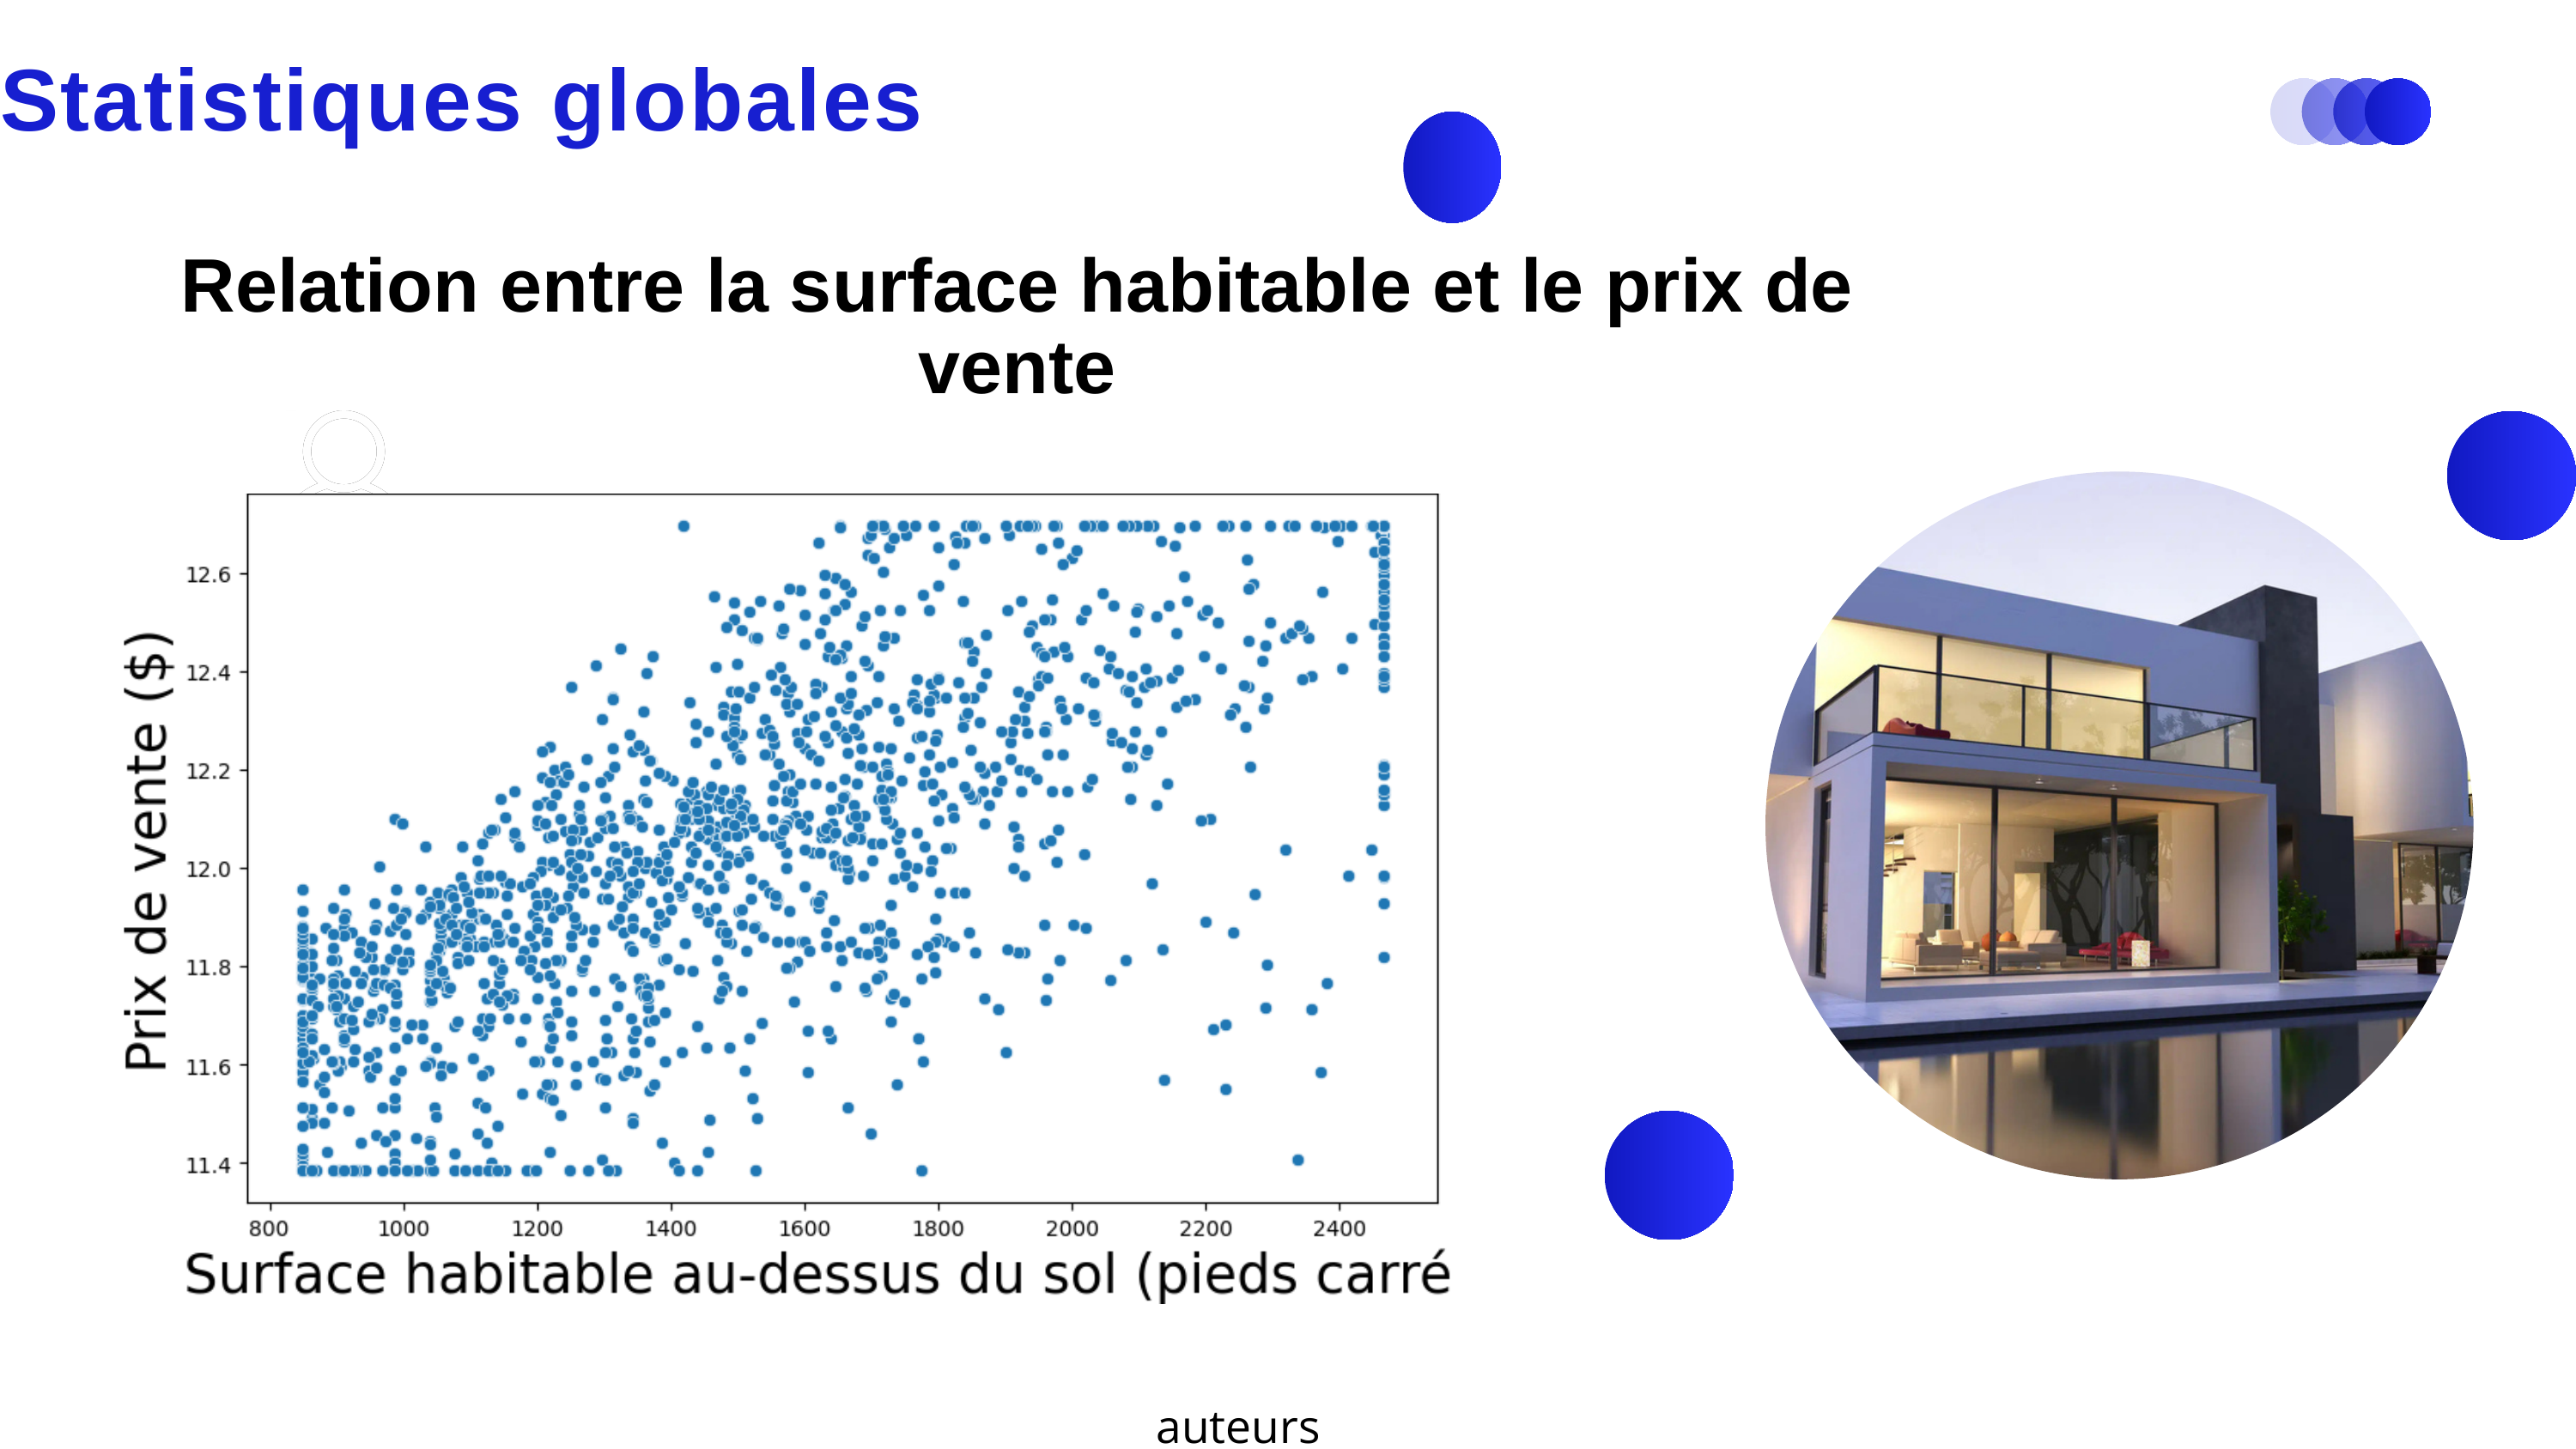

Statistiques globales

Relation entre la surface habitable et le prix de vente

auteurs